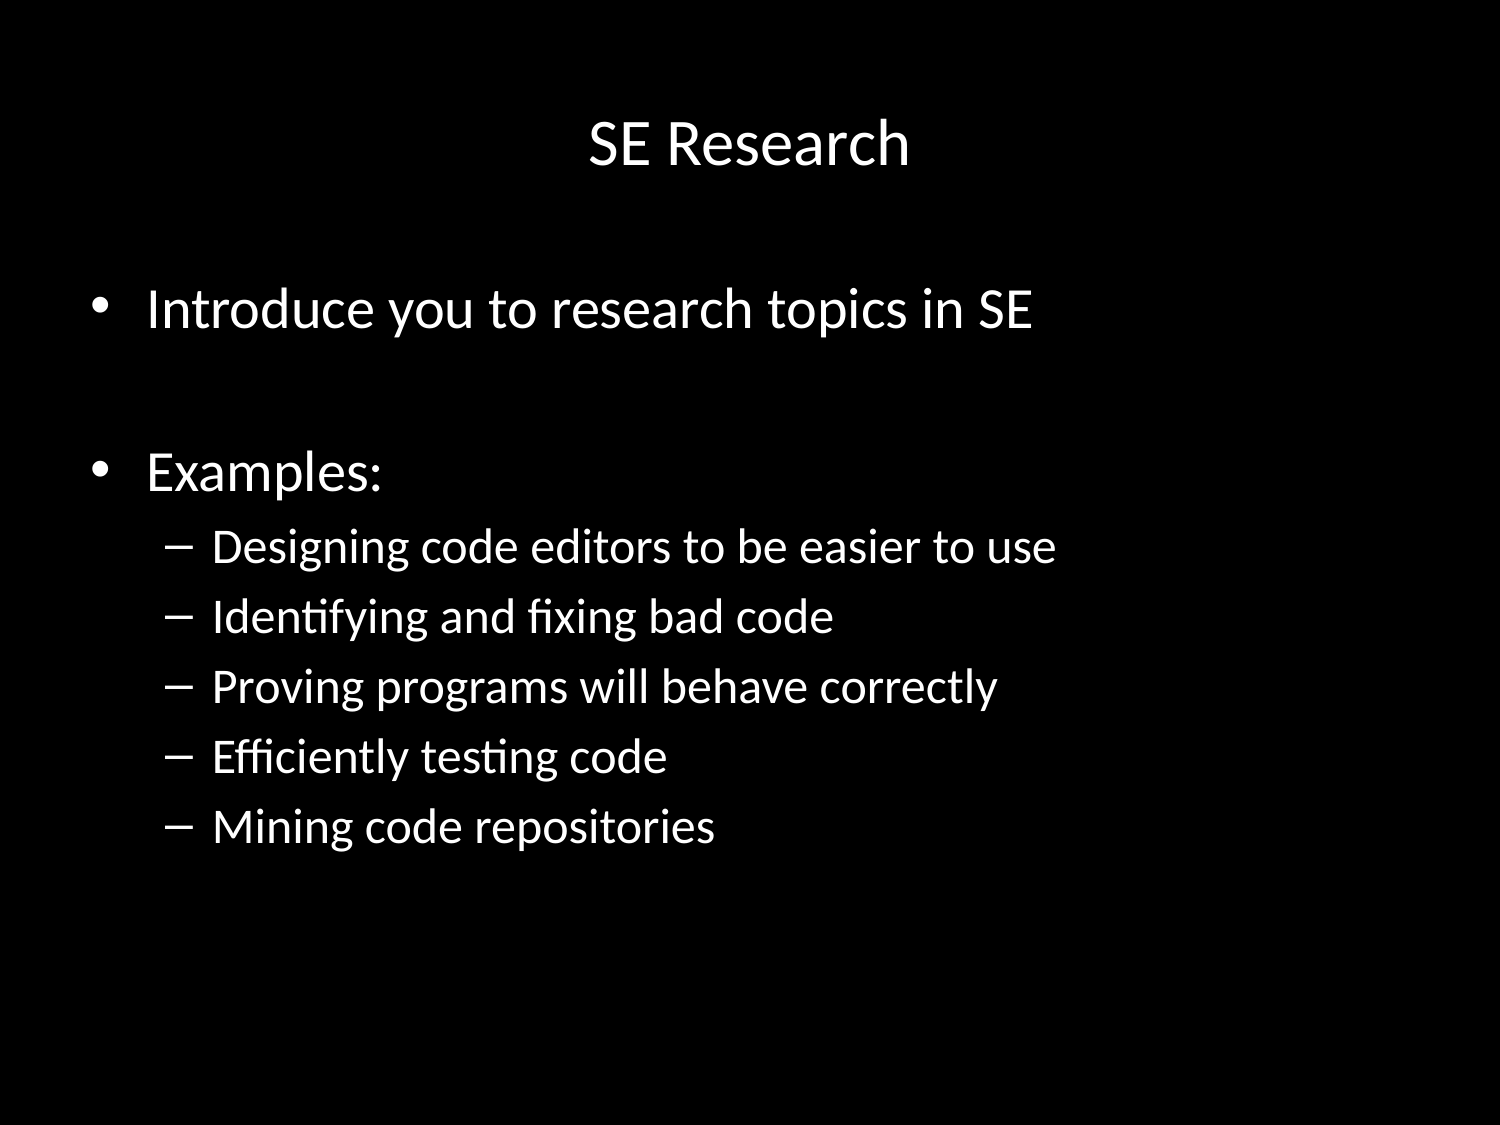

# SE Research
Introduce you to research topics in SE

Examples:
Designing code editors to be easier to use
Identifying and fixing bad code
Proving programs will behave correctly
Efficiently testing code
Mining code repositories